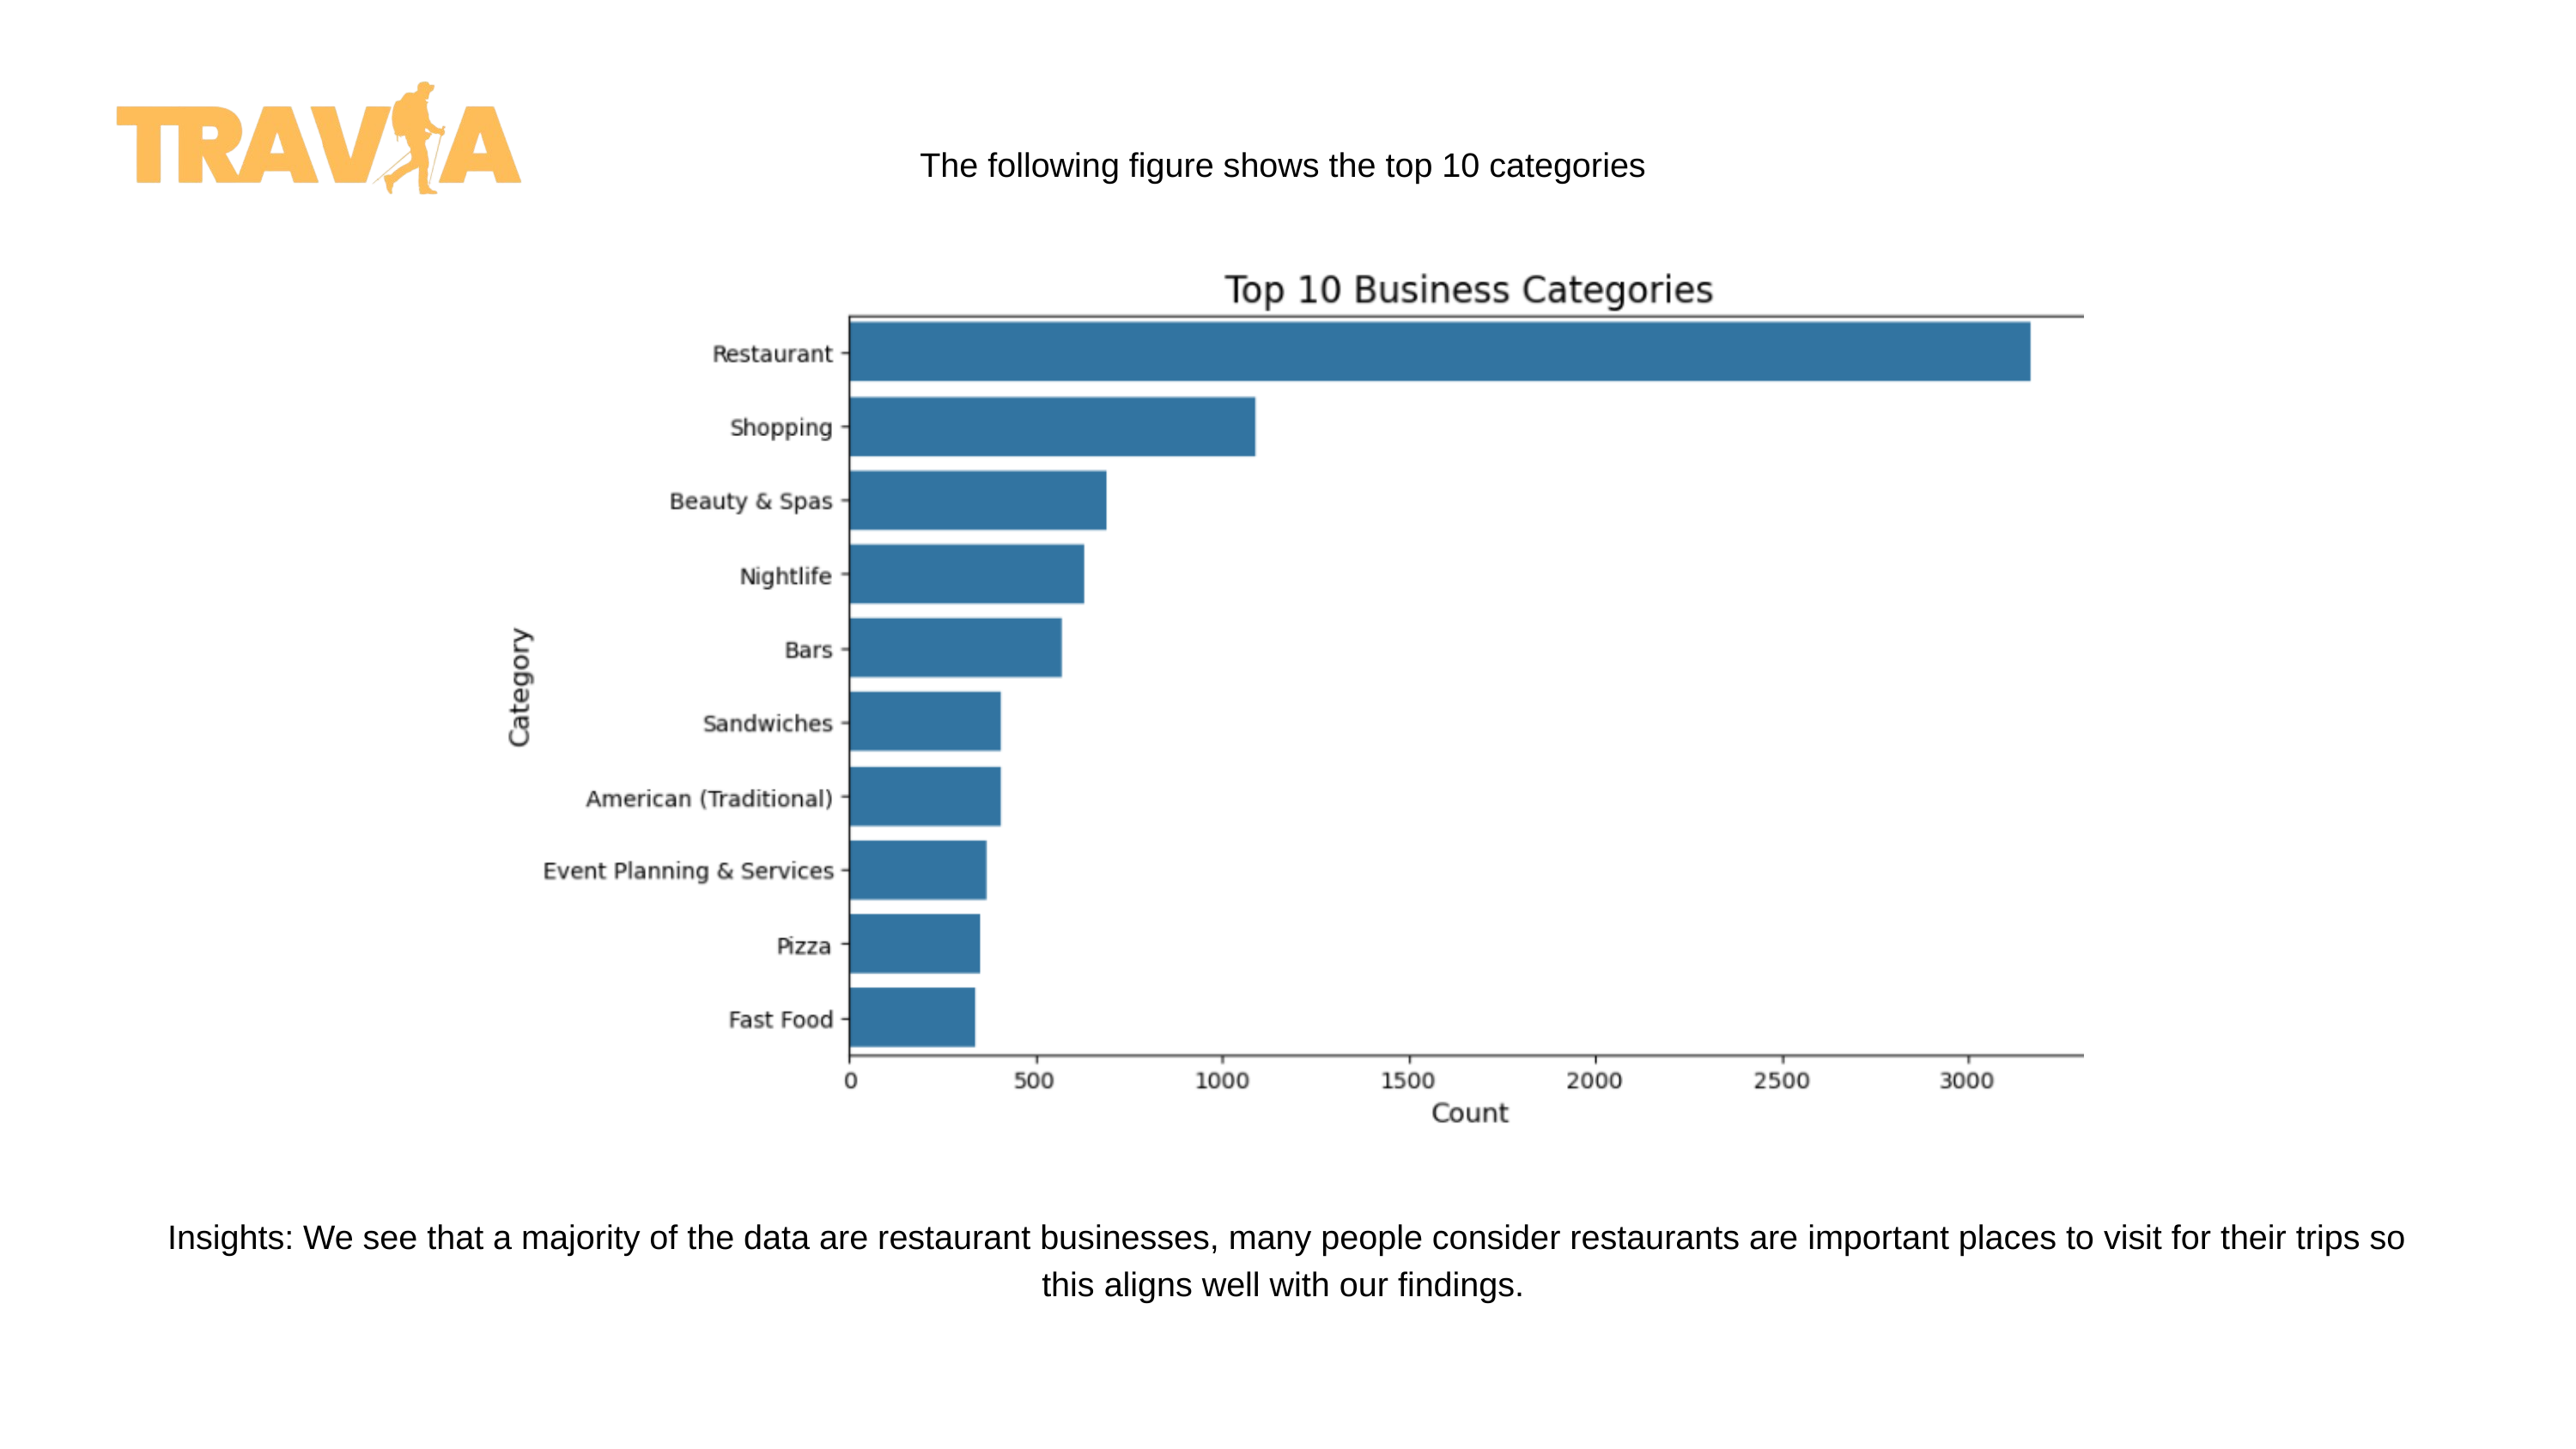

The following figure shows the top 10 categories

Insights: We see that a majority of the data are restaurant businesses, many people consider restaurants are important places to visit for their trips so this aligns well with our findings.